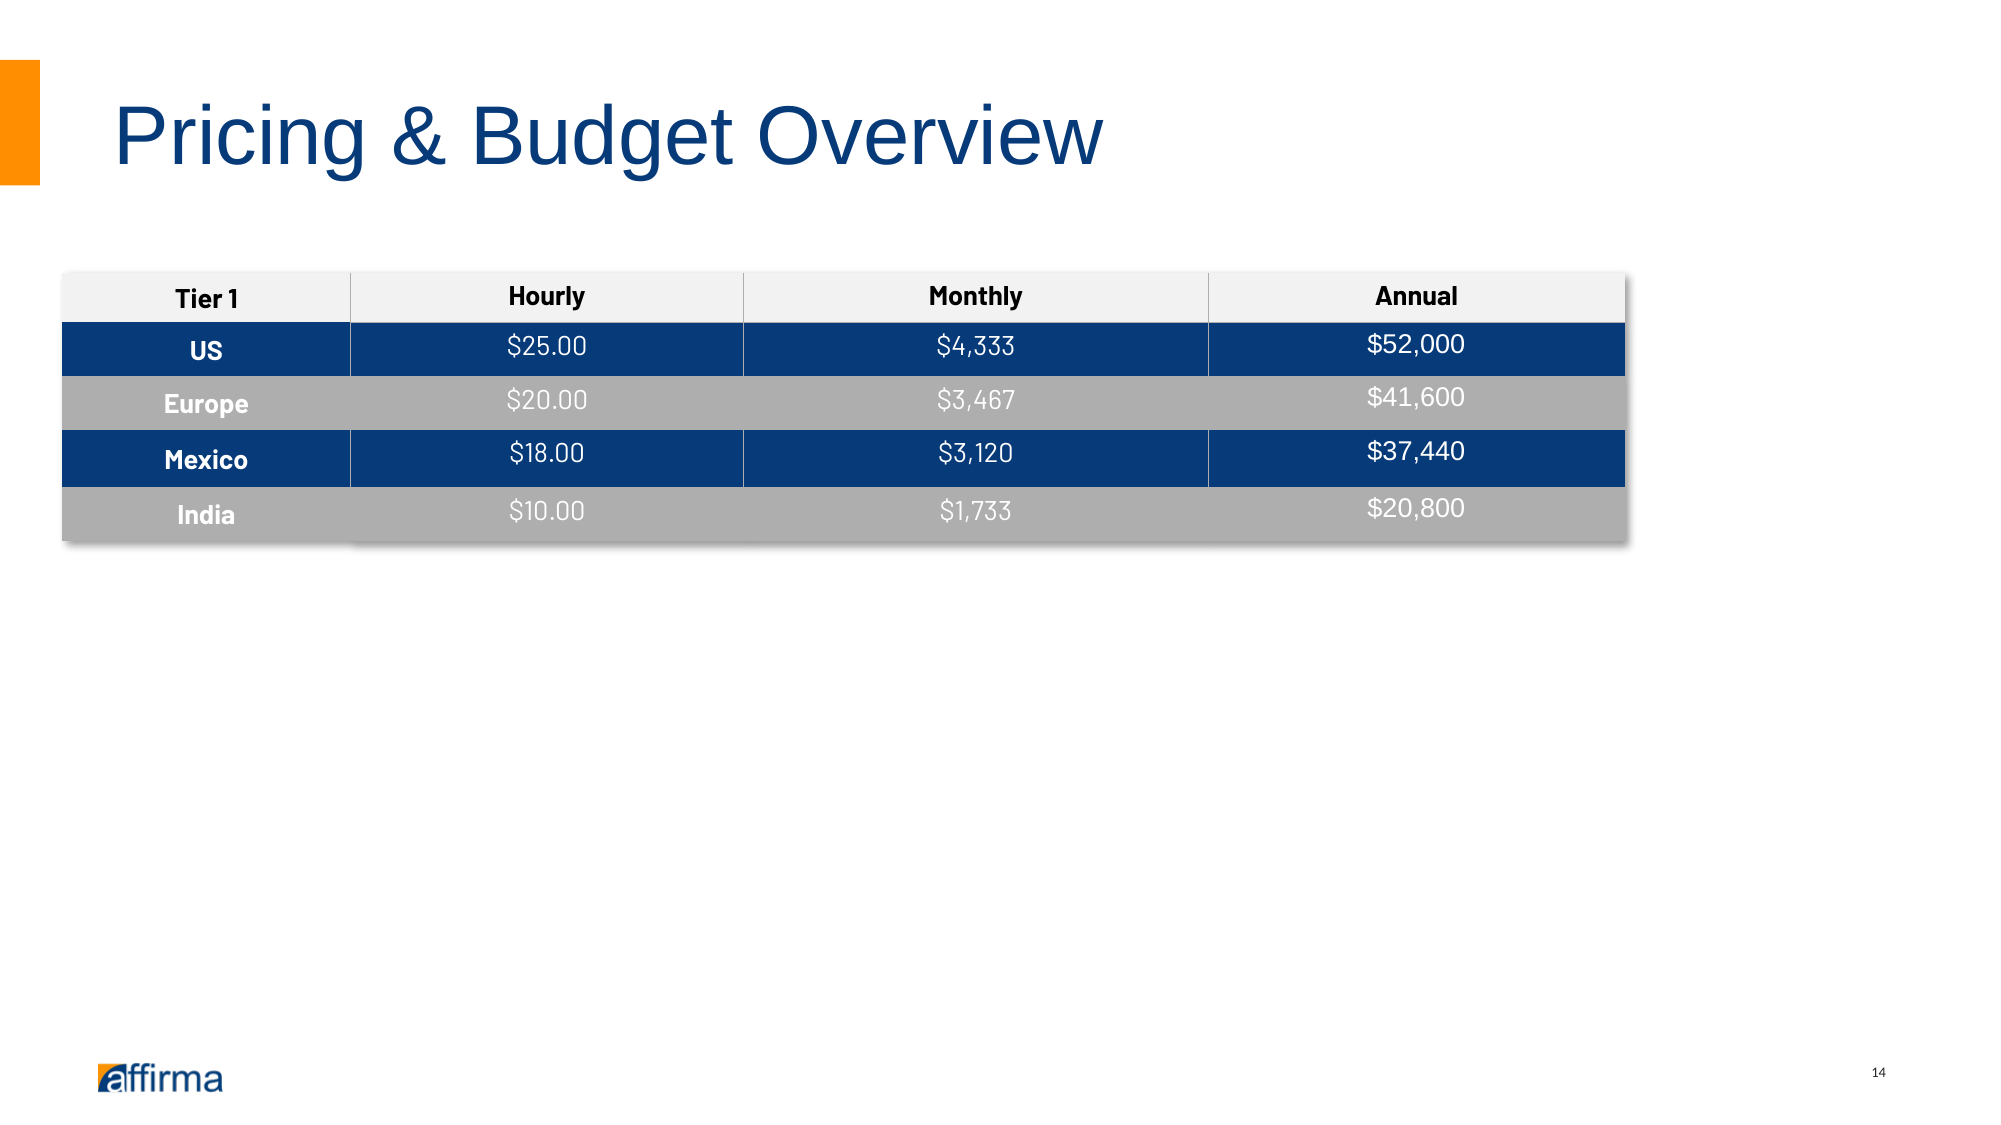

Pricing & Budget Overview
| Tier 1 | Hourly | Monthly | Annual |
| --- | --- | --- | --- |
| US | $25.00 | $4,333 | $52,000 |
| Europe | $20.00 | $3,467 | $41,600 |
| Mexico | $18.00 | $3,120 | $37,440 |
| India | $10.00 | $1,733 | $20,800 |
14